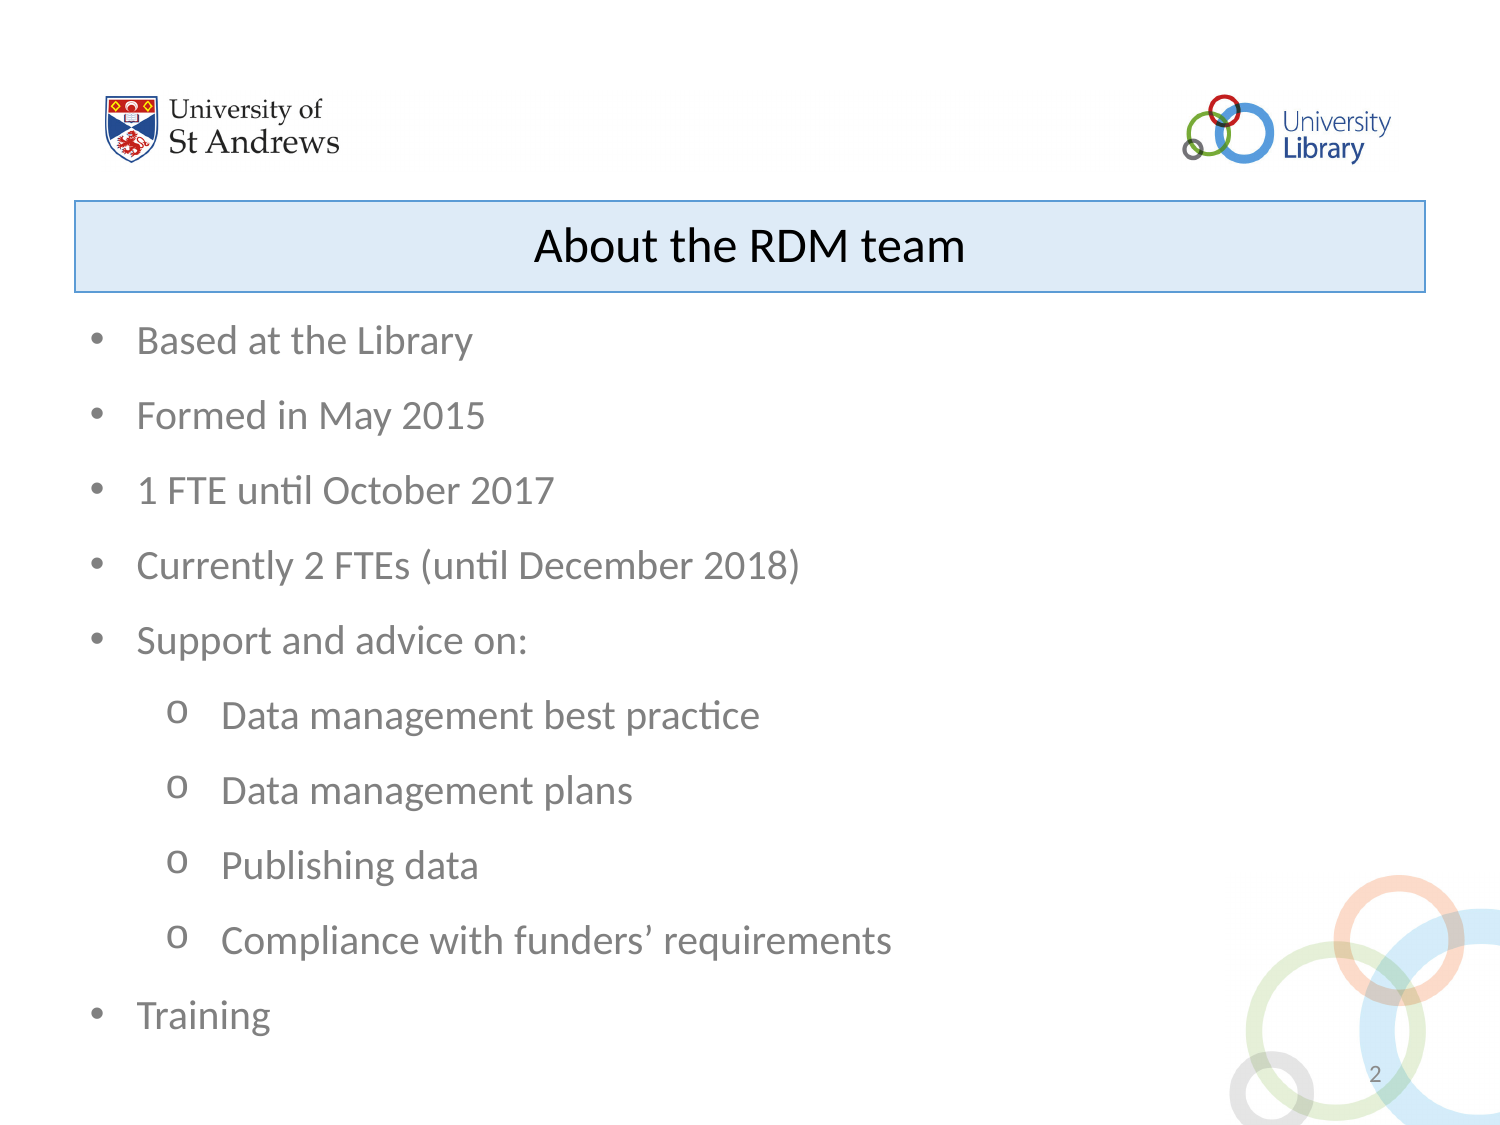

About the RDM team
Based at the Library
Formed in May 2015
1 FTE until October 2017
Currently 2 FTEs (until December 2018)
Support and advice on:
Data management best practice
Data management plans
Publishing data
Compliance with funders’ requirements
Training
2